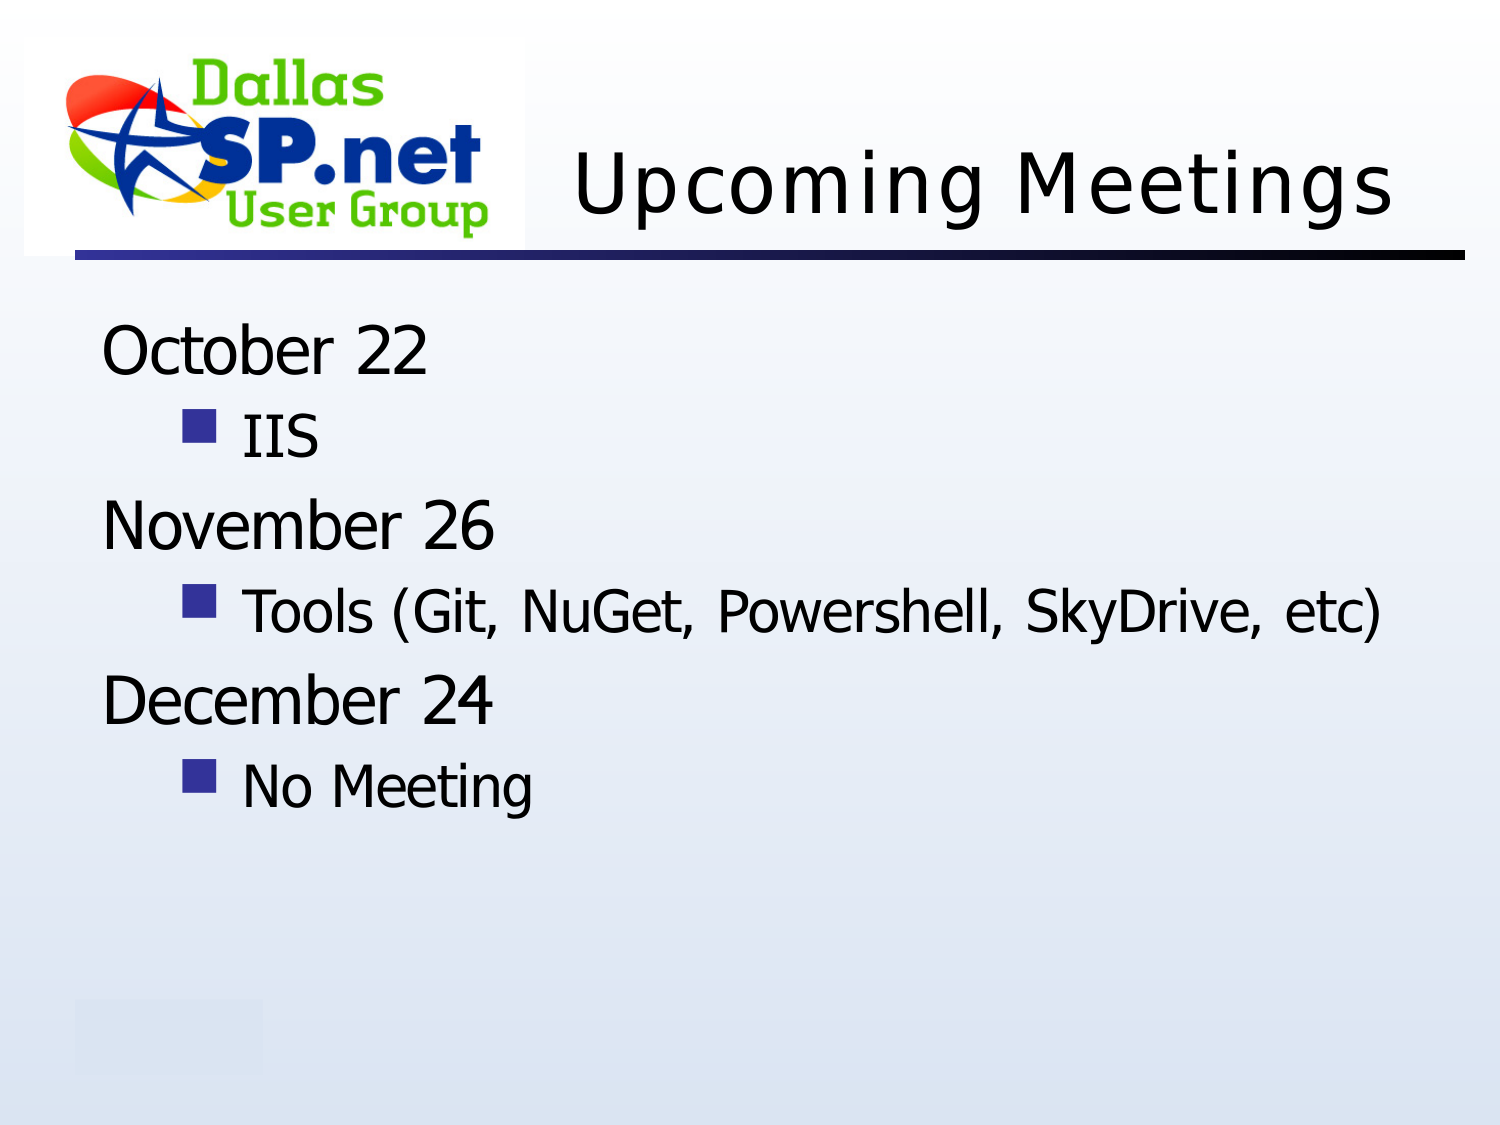

# Upcoming Meetings
October 22
 IIS
November 26
 Tools (Git, NuGet, Powershell, SkyDrive, etc)
December 24
 No Meeting